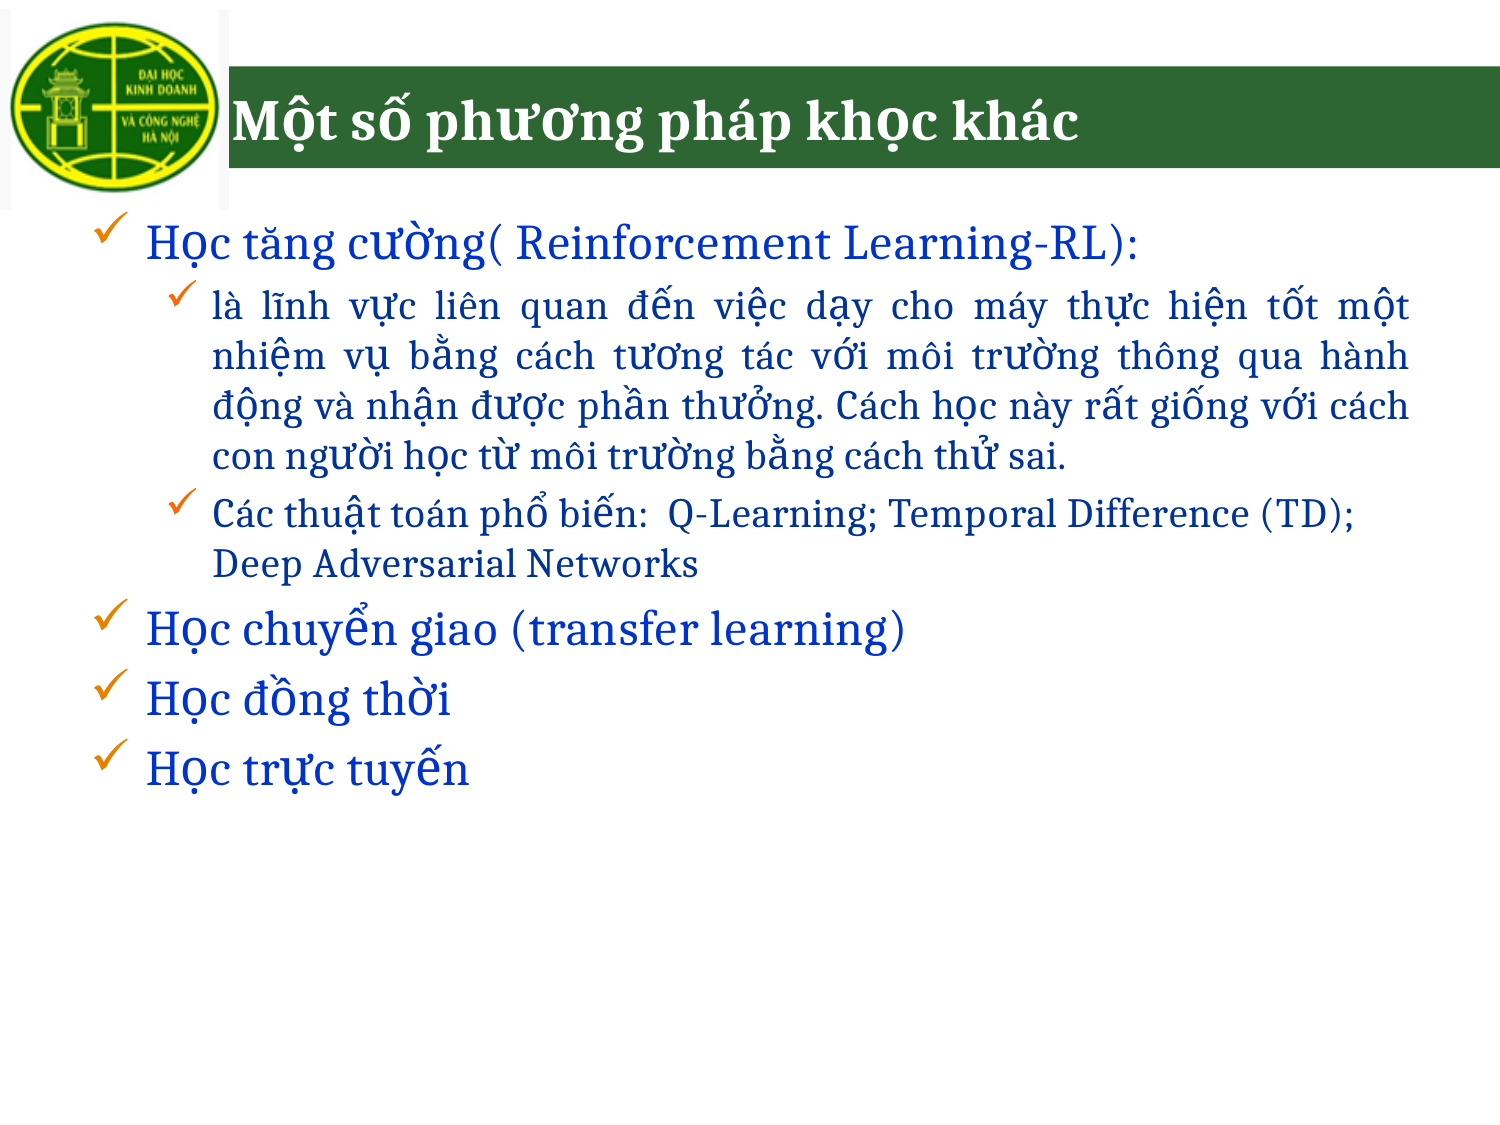

# Một số phương pháp khọc khác
Học tăng cường( Reinforcement Learning-RL):
là lĩnh vực liên quan đến việc dạy cho máy thực hiện tốt một nhiệm vụ bằng cách tương tác với môi trường thông qua hành động và nhận được phần thưởng. Cách học này rất giống với cách con người học từ môi trường bằng cách thử sai.
Các thuật toán phổ biến:  Q-Learning; Temporal Difference (TD); Deep Adversarial Networks
Học chuyển giao (transfer learning)
Học đồng thời
Học trực tuyến